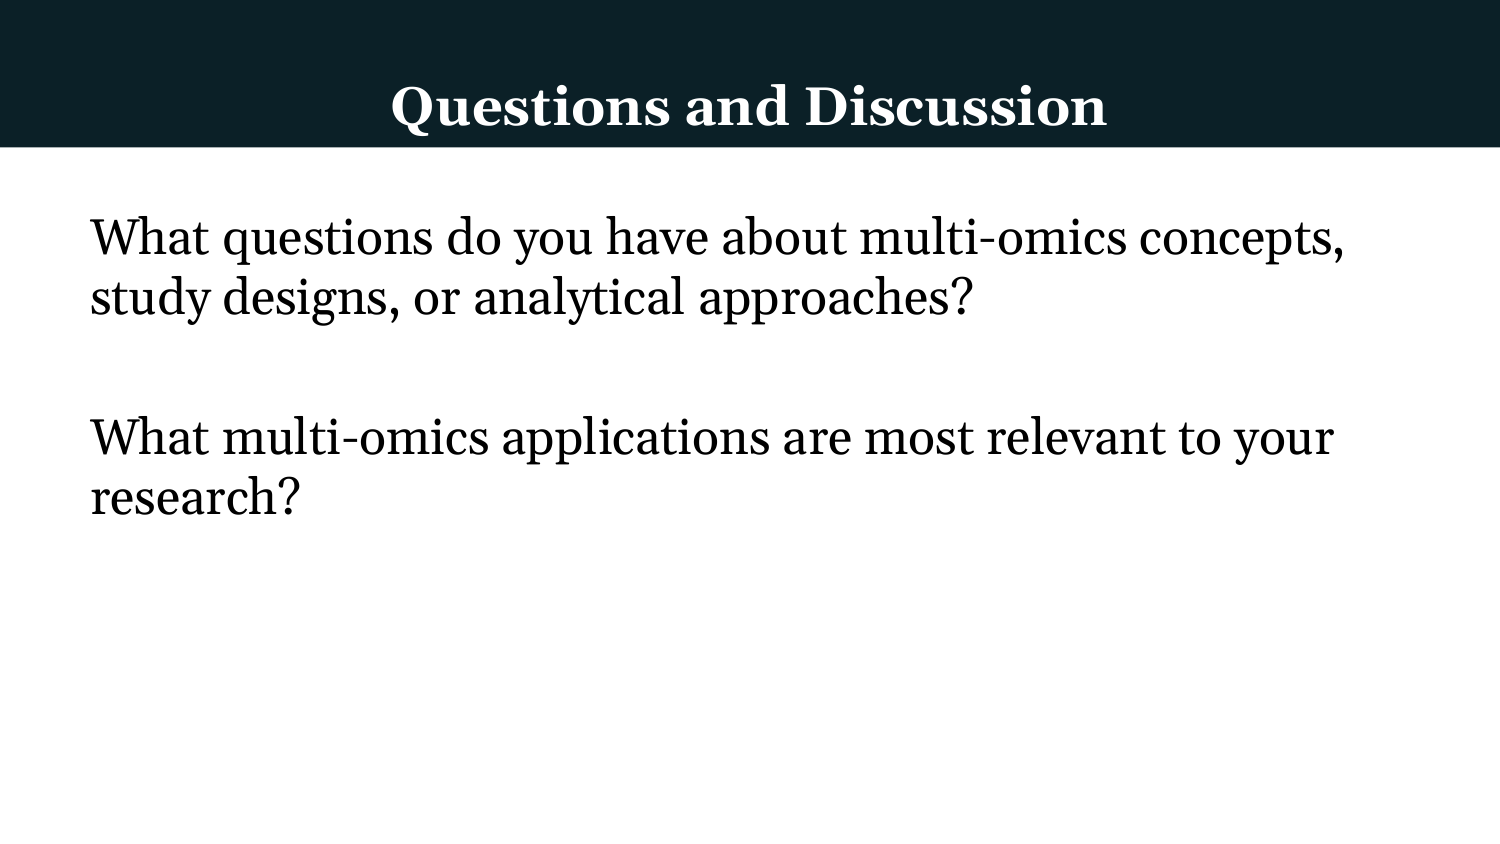

# Questions and Discussion
What questions do you have about multi-omics concepts, study designs, or analytical approaches?

What multi-omics applications are most relevant to your research?